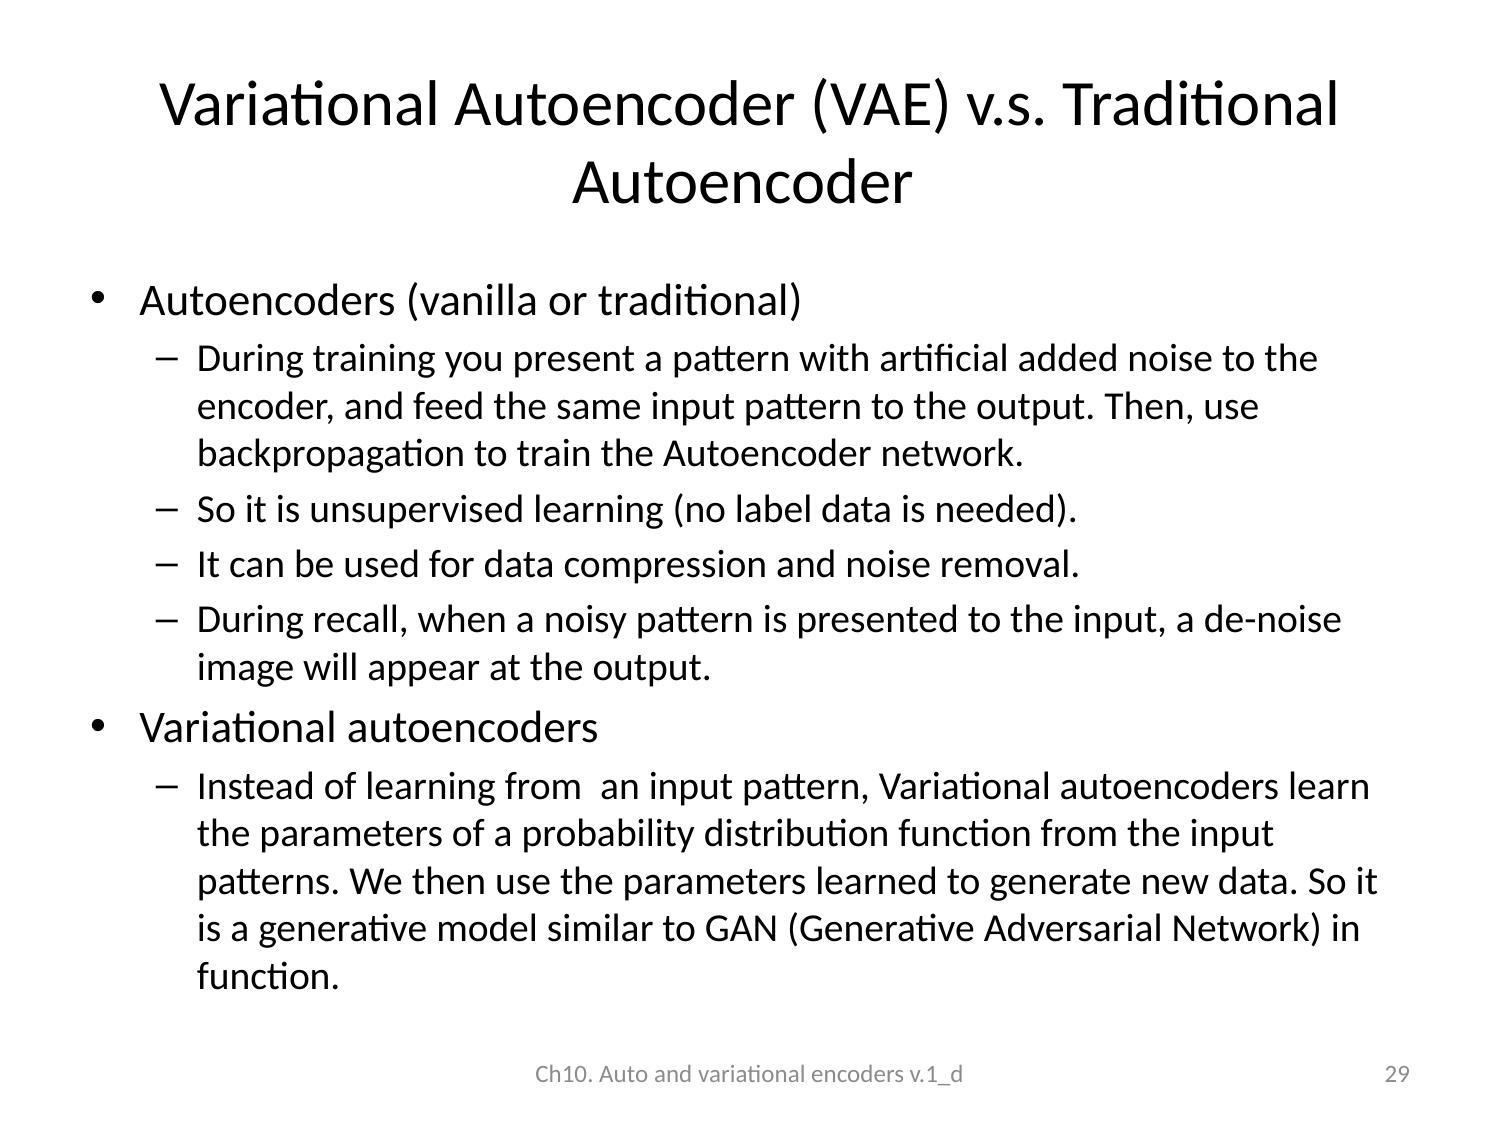

# Variational Autoencoder (VAE) v.s. Traditional Autoencoder
Autoencoders (vanilla or traditional)
During training you present a pattern with artificial added noise to the encoder, and feed the same input pattern to the output. Then, use backpropagation to train the Autoencoder network.
So it is unsupervised learning (no label data is needed).
It can be used for data compression and noise removal.
During recall, when a noisy pattern is presented to the input, a de-noise image will appear at the output.
Variational autoencoders
Instead of learning from  an input pattern, Variational autoencoders learn the parameters of a probability distribution function from the input patterns. We then use the parameters learned to generate new data. So it is a generative model similar to GAN (Generative Adversarial Network) in function.
Ch10. Auto and variational encoders v.1_d
29